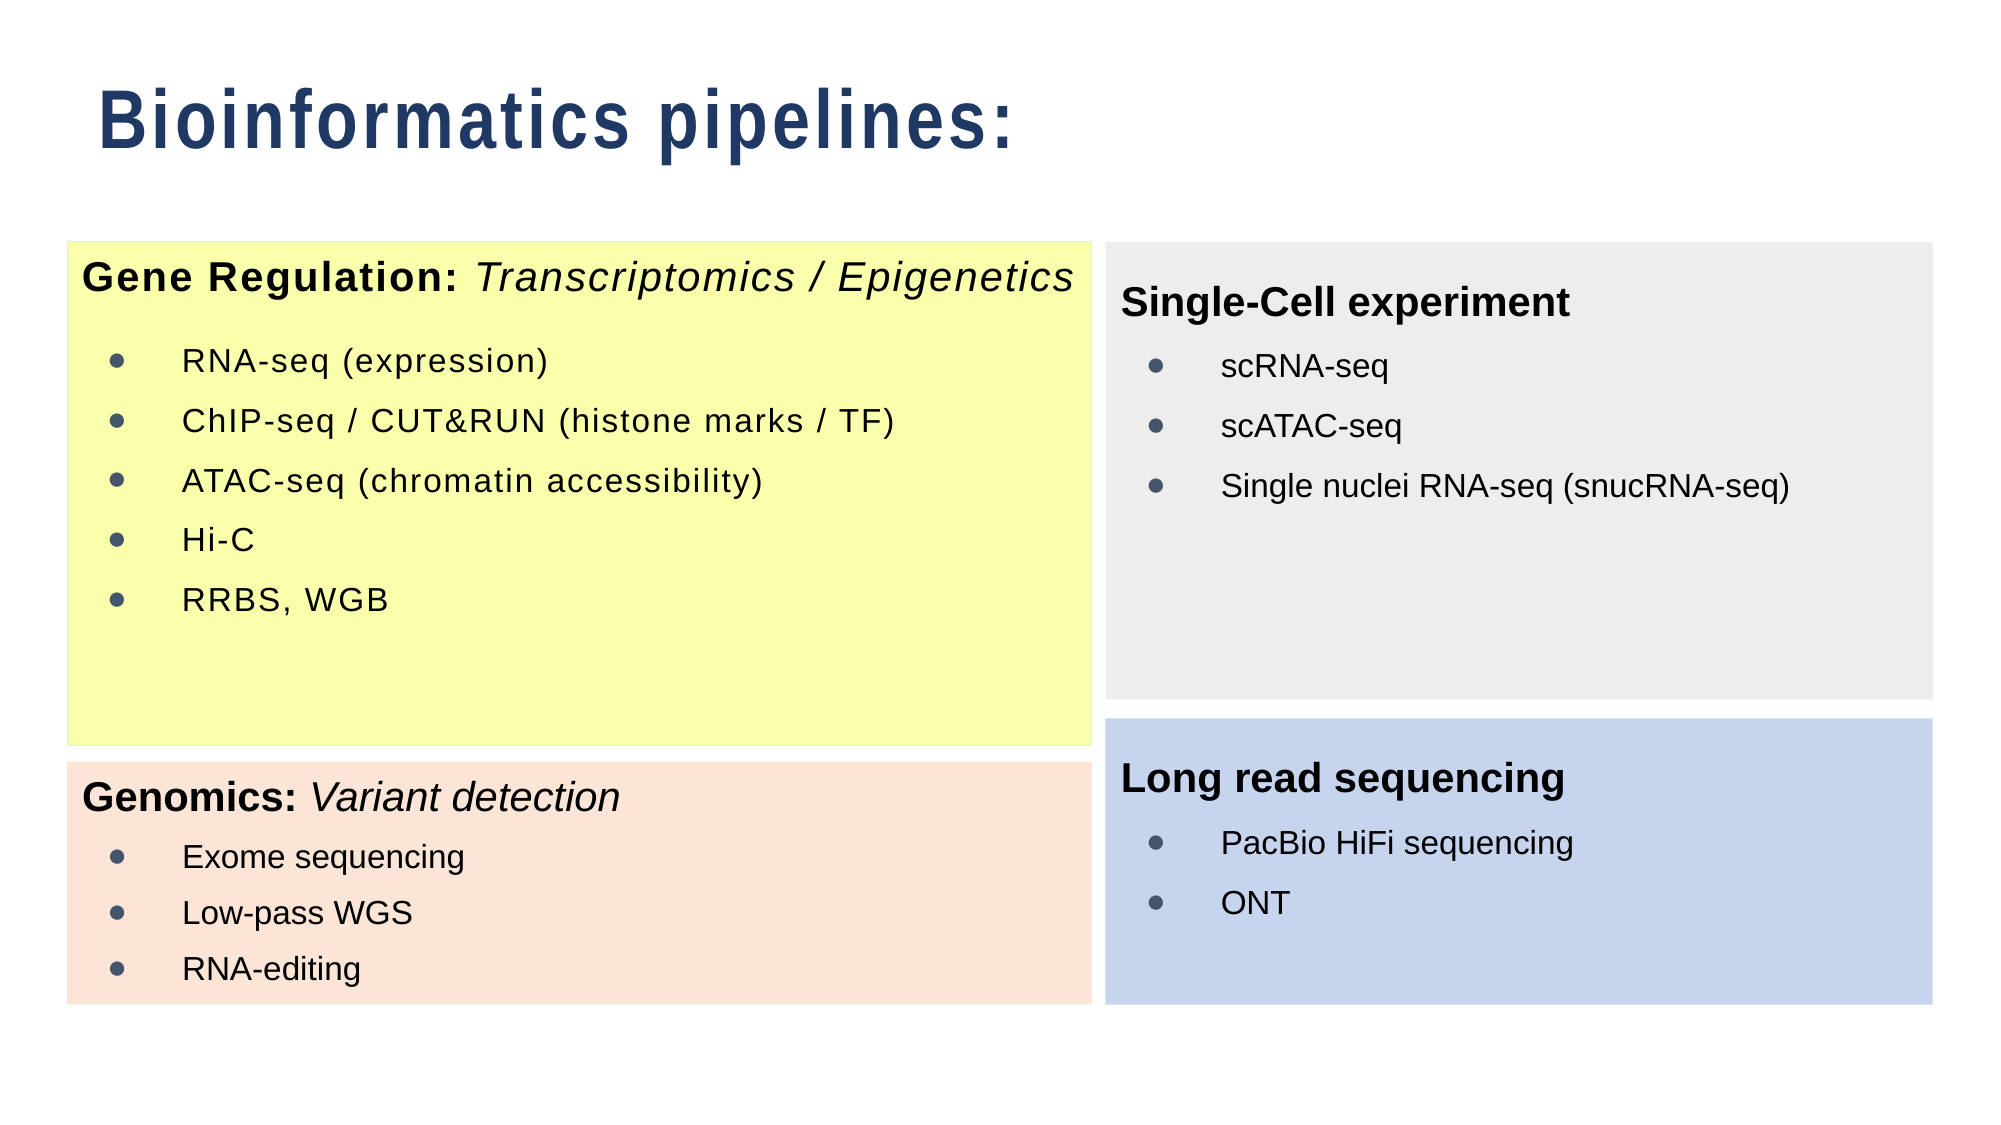

# Bioinformatics pipelines:
Single-Cell experiment
scRNA-seq
scATAC-seq
Single nuclei RNA-seq (snucRNA-seq)
Gene Regulation: Transcriptomics / Epigenetics
RNA-seq (expression)
ChIP-seq / CUT&RUN (histone marks / TF)
ATAC-seq (chromatin accessibility)
Hi-C
RRBS, WGB

Long read sequencing
PacBio HiFi sequencing
ONT
Genomics: Variant detection
Exome sequencing
Low-pass WGS
RNA-editing